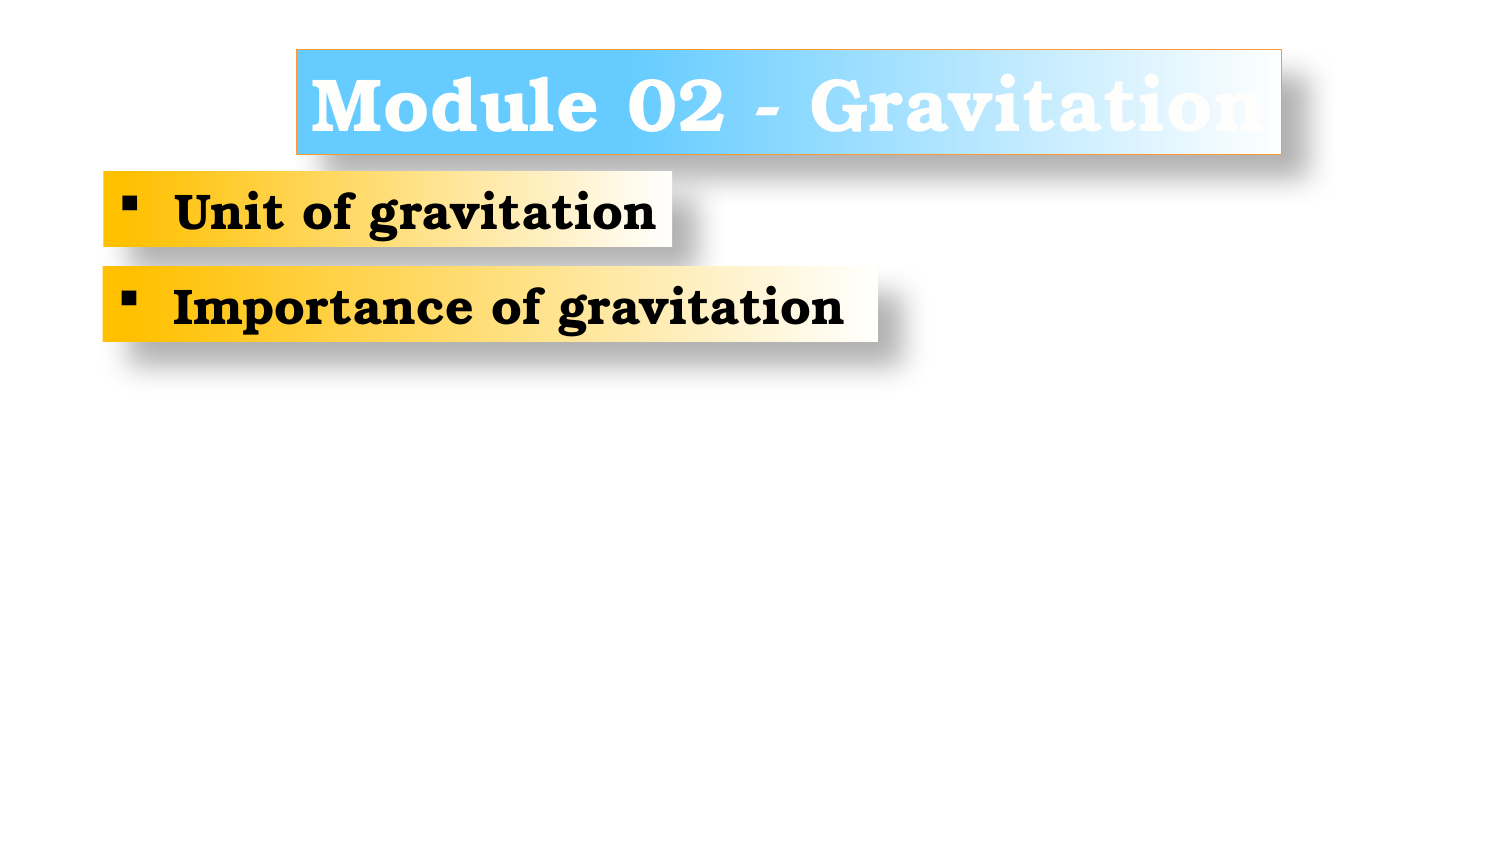

Module 02 - Gravitation
Unit of gravitation
Importance of gravitation